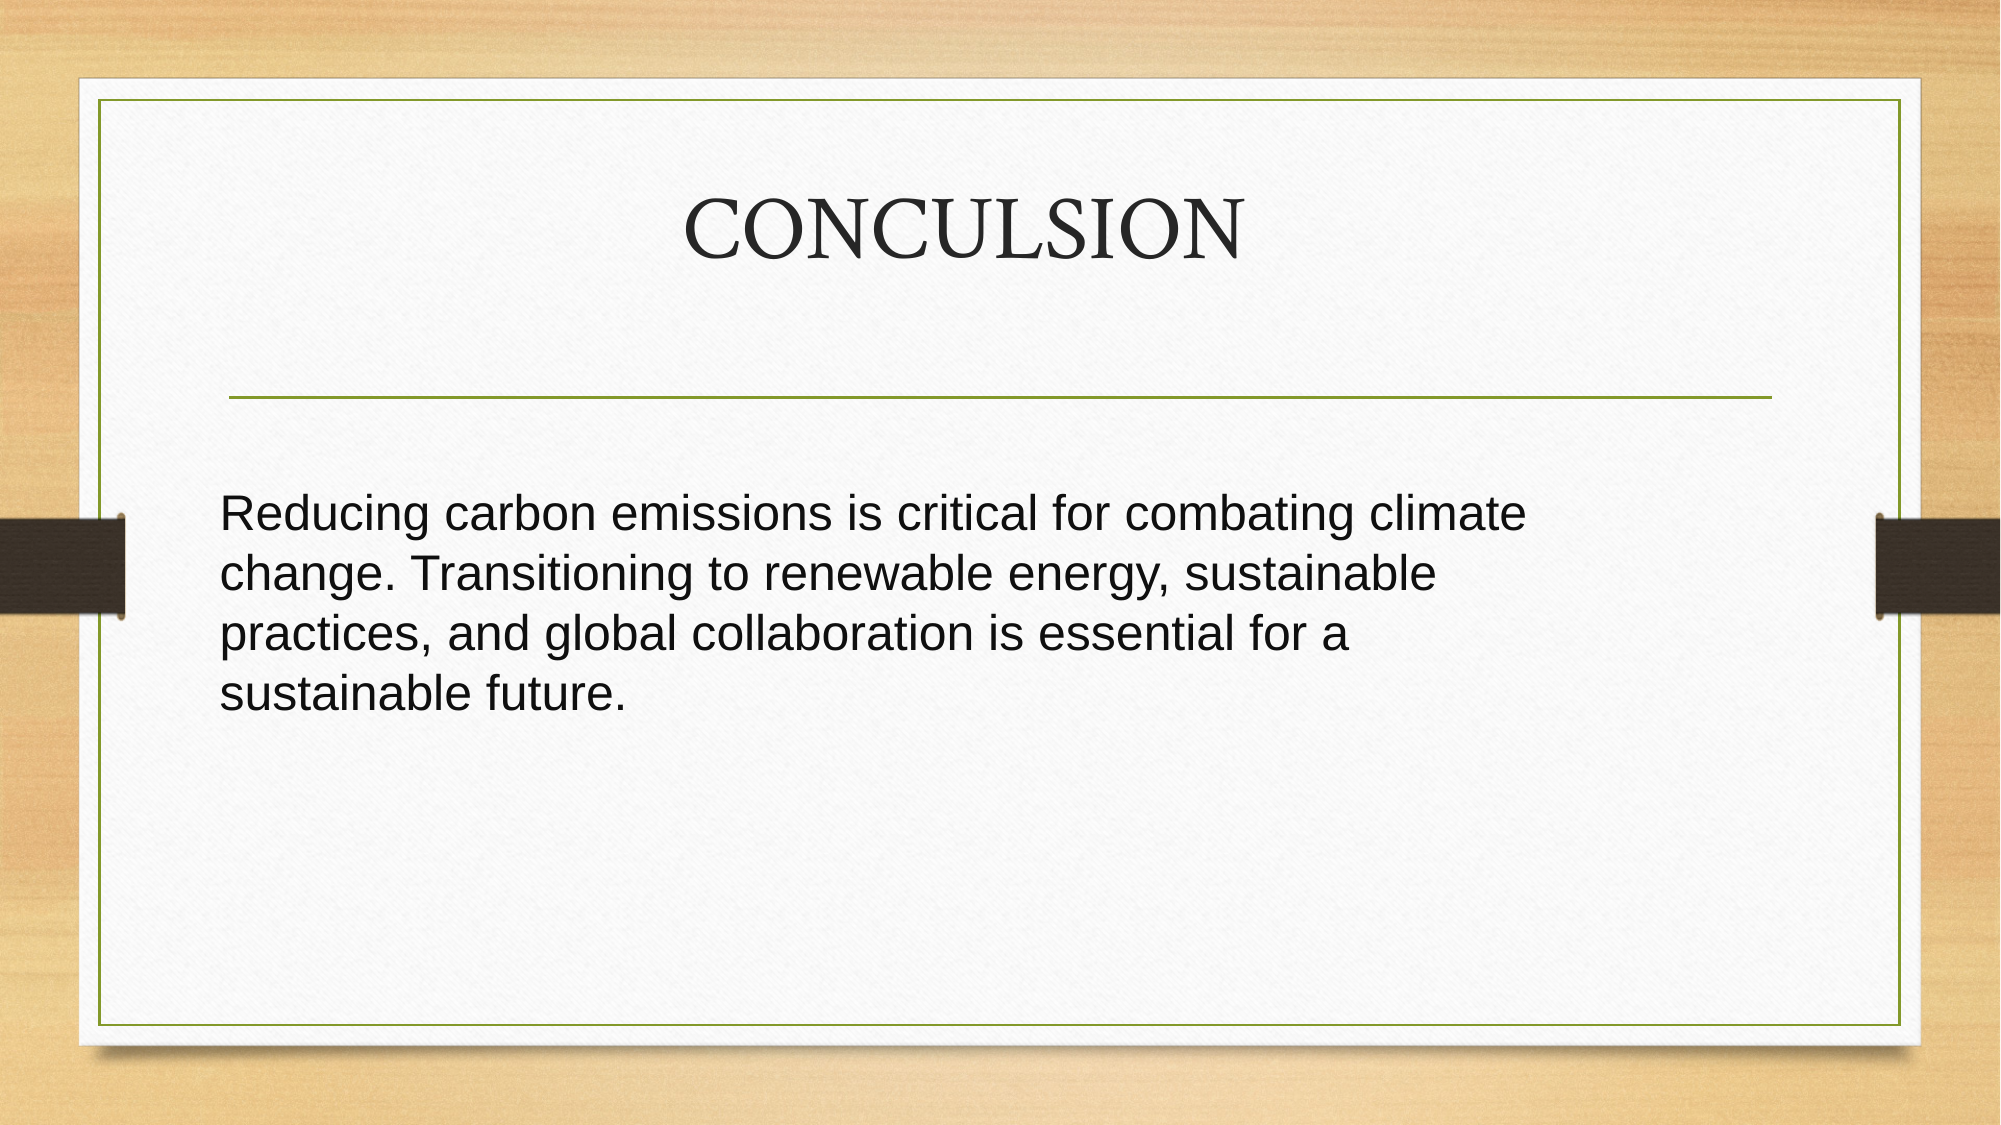

# CONCULSION
Reducing carbon emissions is critical for combating climate change. Transitioning to renewable energy, sustainable practices, and global collaboration is essential for a sustainable future.